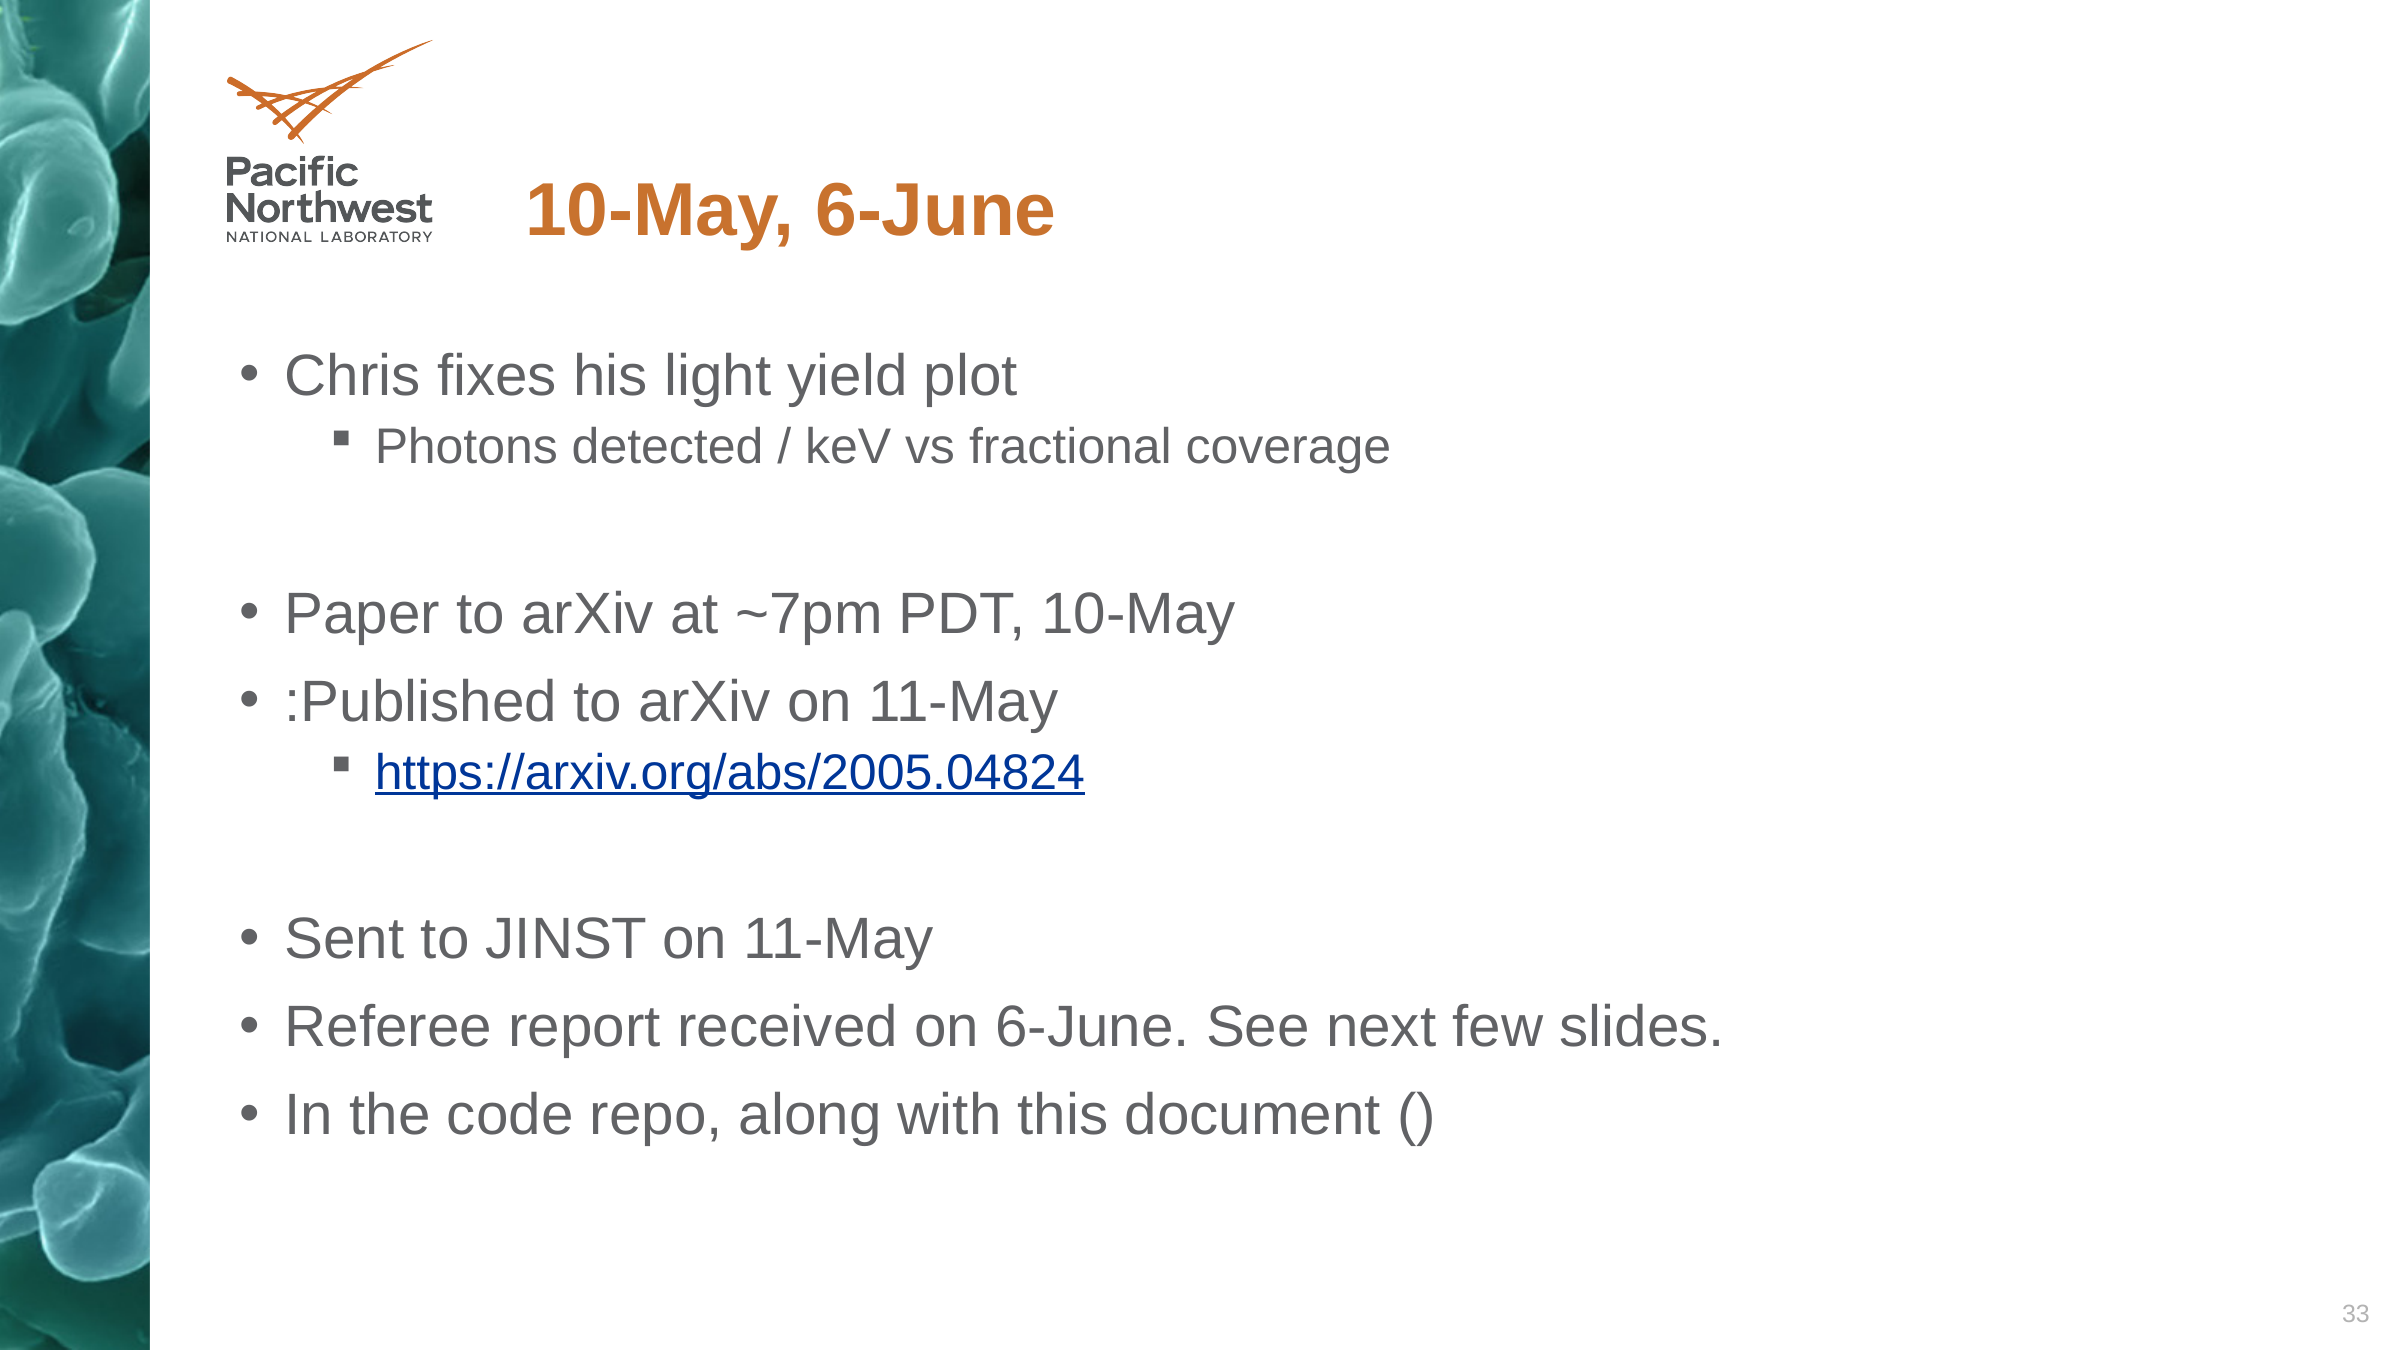

# 10-May, 6-June
Chris fixes his light yield plot
Photons detected / keV vs fractional coverage

Paper to arXiv at ~7pm PDT, 10-May
:Published to arXiv on 11-May
https://arxiv.org/abs/2005.04824

Sent to JINST on 11-May
Referee report received on 6-June. See next few slides.
In the code repo, along with this document ()
33